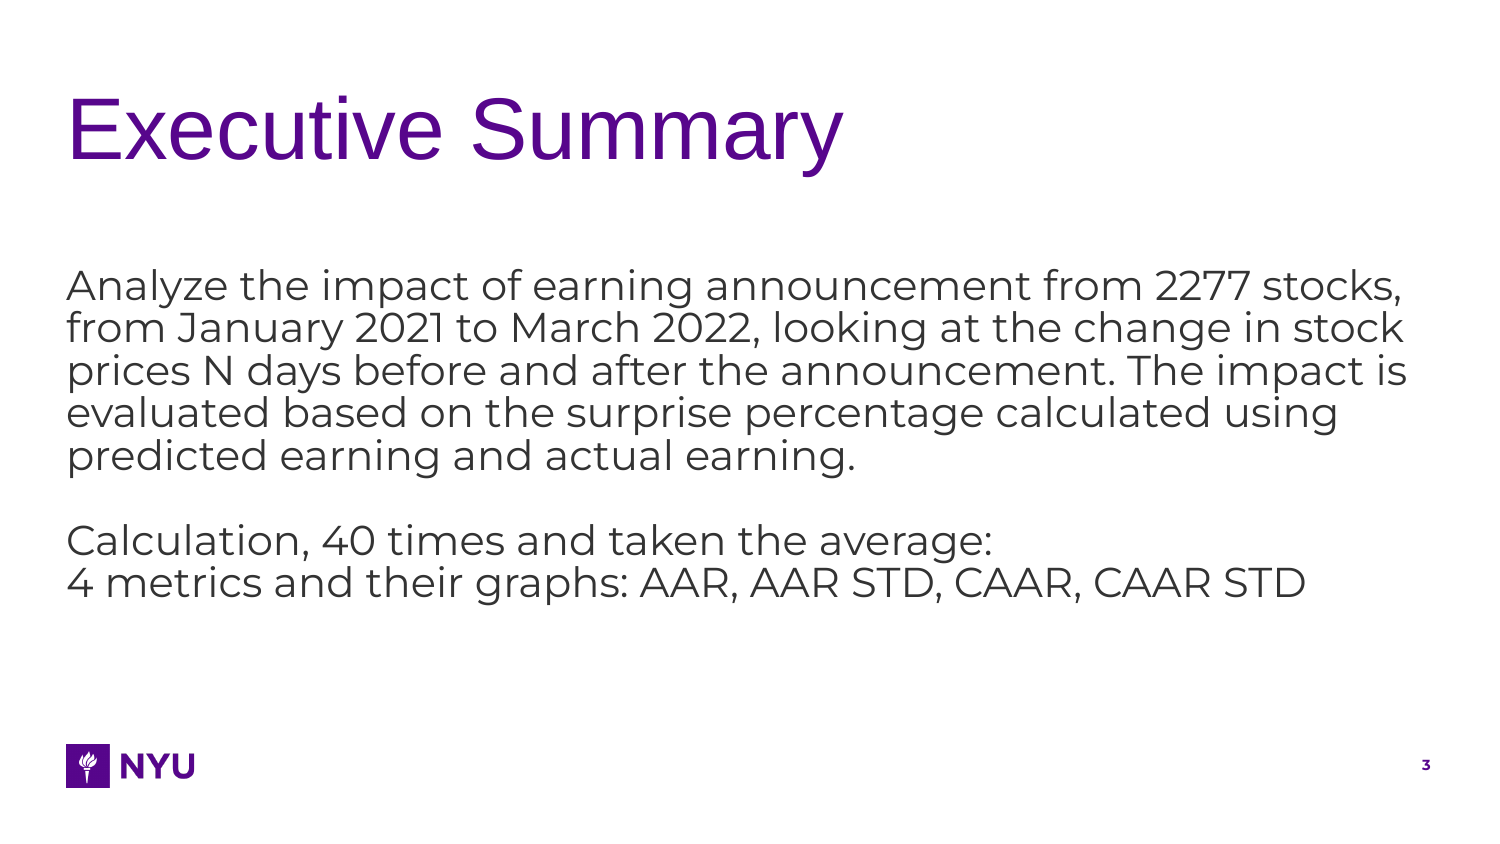

# Executive Summary
Analyze the impact of earning announcement from 2277 stocks, from January 2021 to March 2022, looking at the change in stock prices N days before and after the announcement. The impact is evaluated based on the surprise percentage calculated using predicted earning and actual earning.

Calculation, 40 times and taken the average:
4 metrics and their graphs: AAR, AAR STD, CAAR, CAAR STD